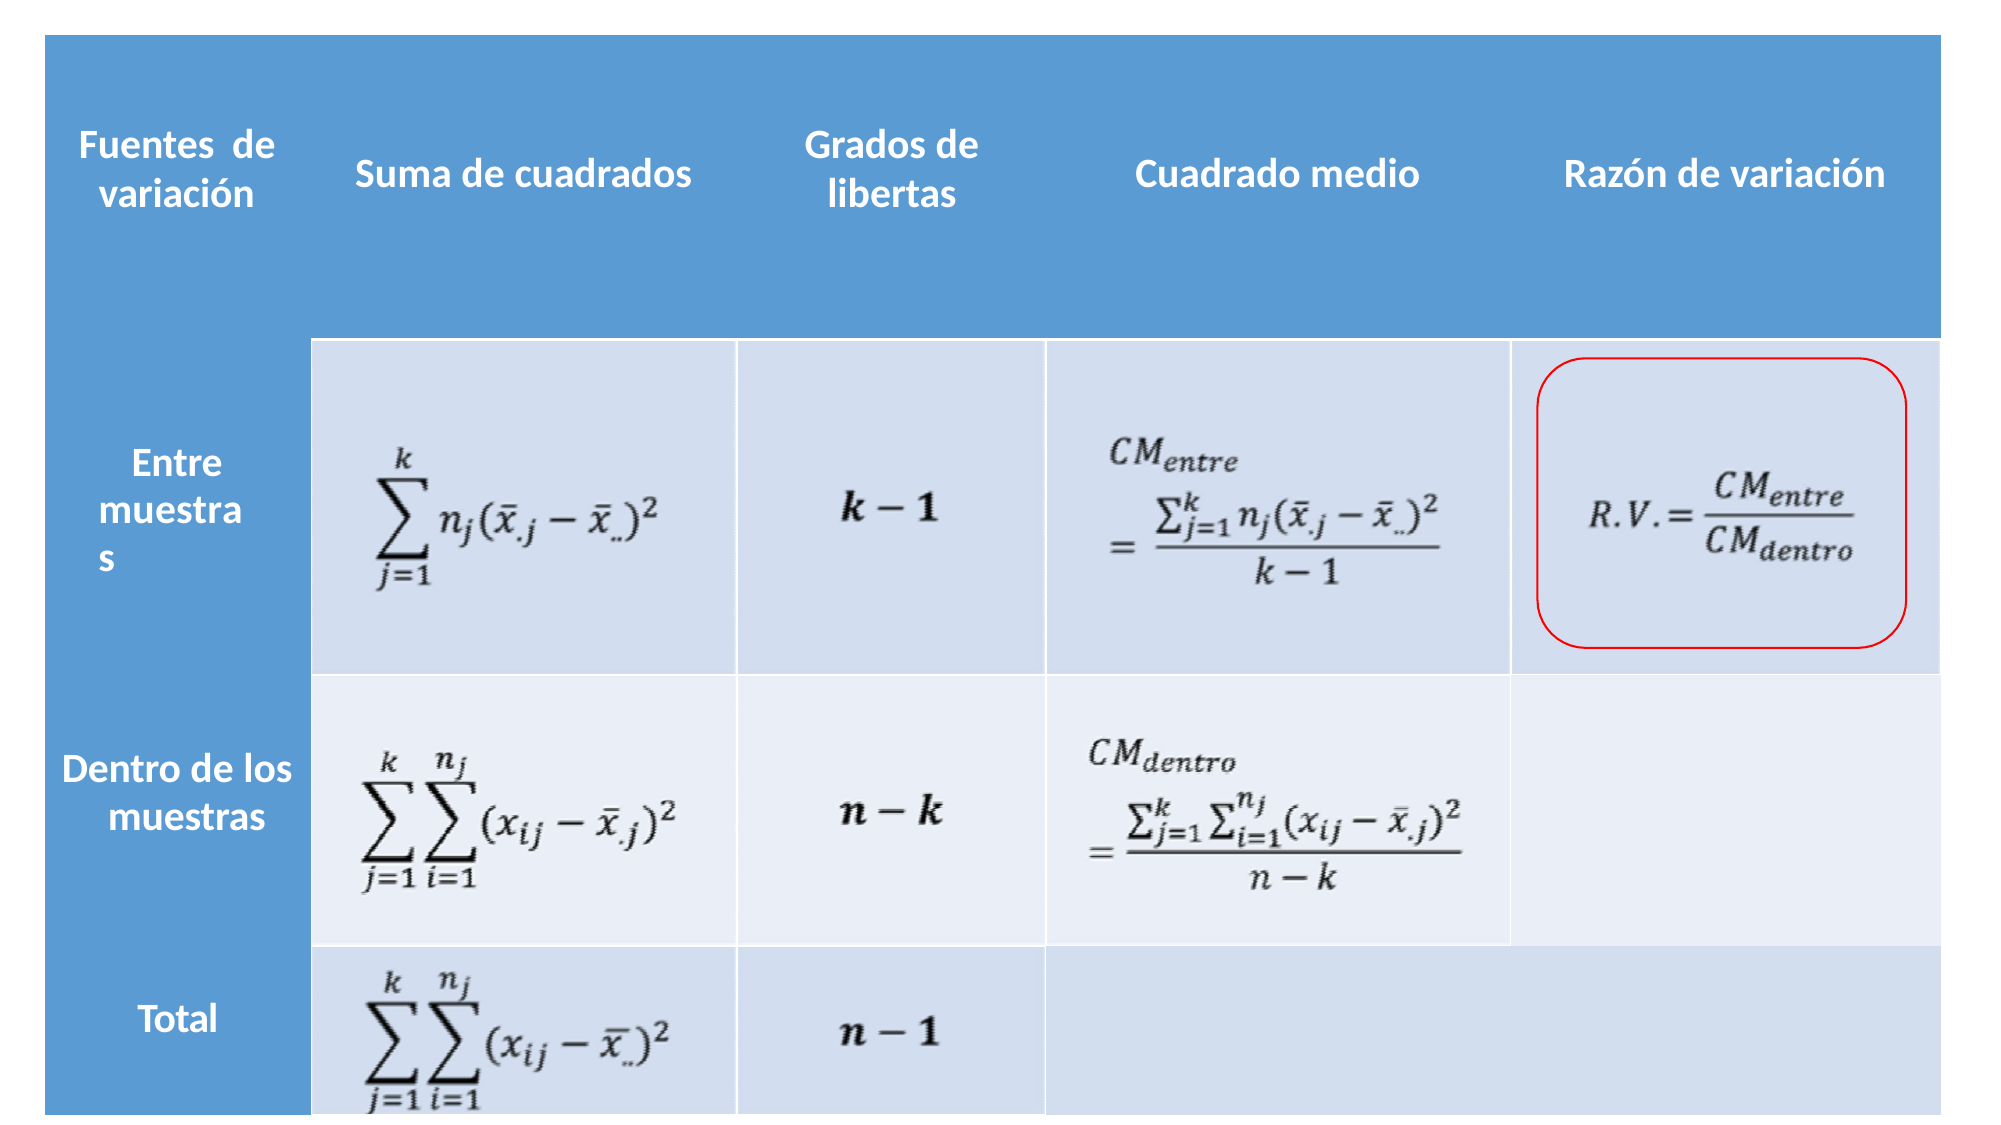

| Fuentes de variación | Suma de cuadrados | Grados de libertas | Cuadrado medio | Razón de variación |
| --- | --- | --- | --- | --- |
| Entre muestras |  |  |  |  |
| Dentro de los muestras |  |  |  |  |
| Total |  |  |  |  |